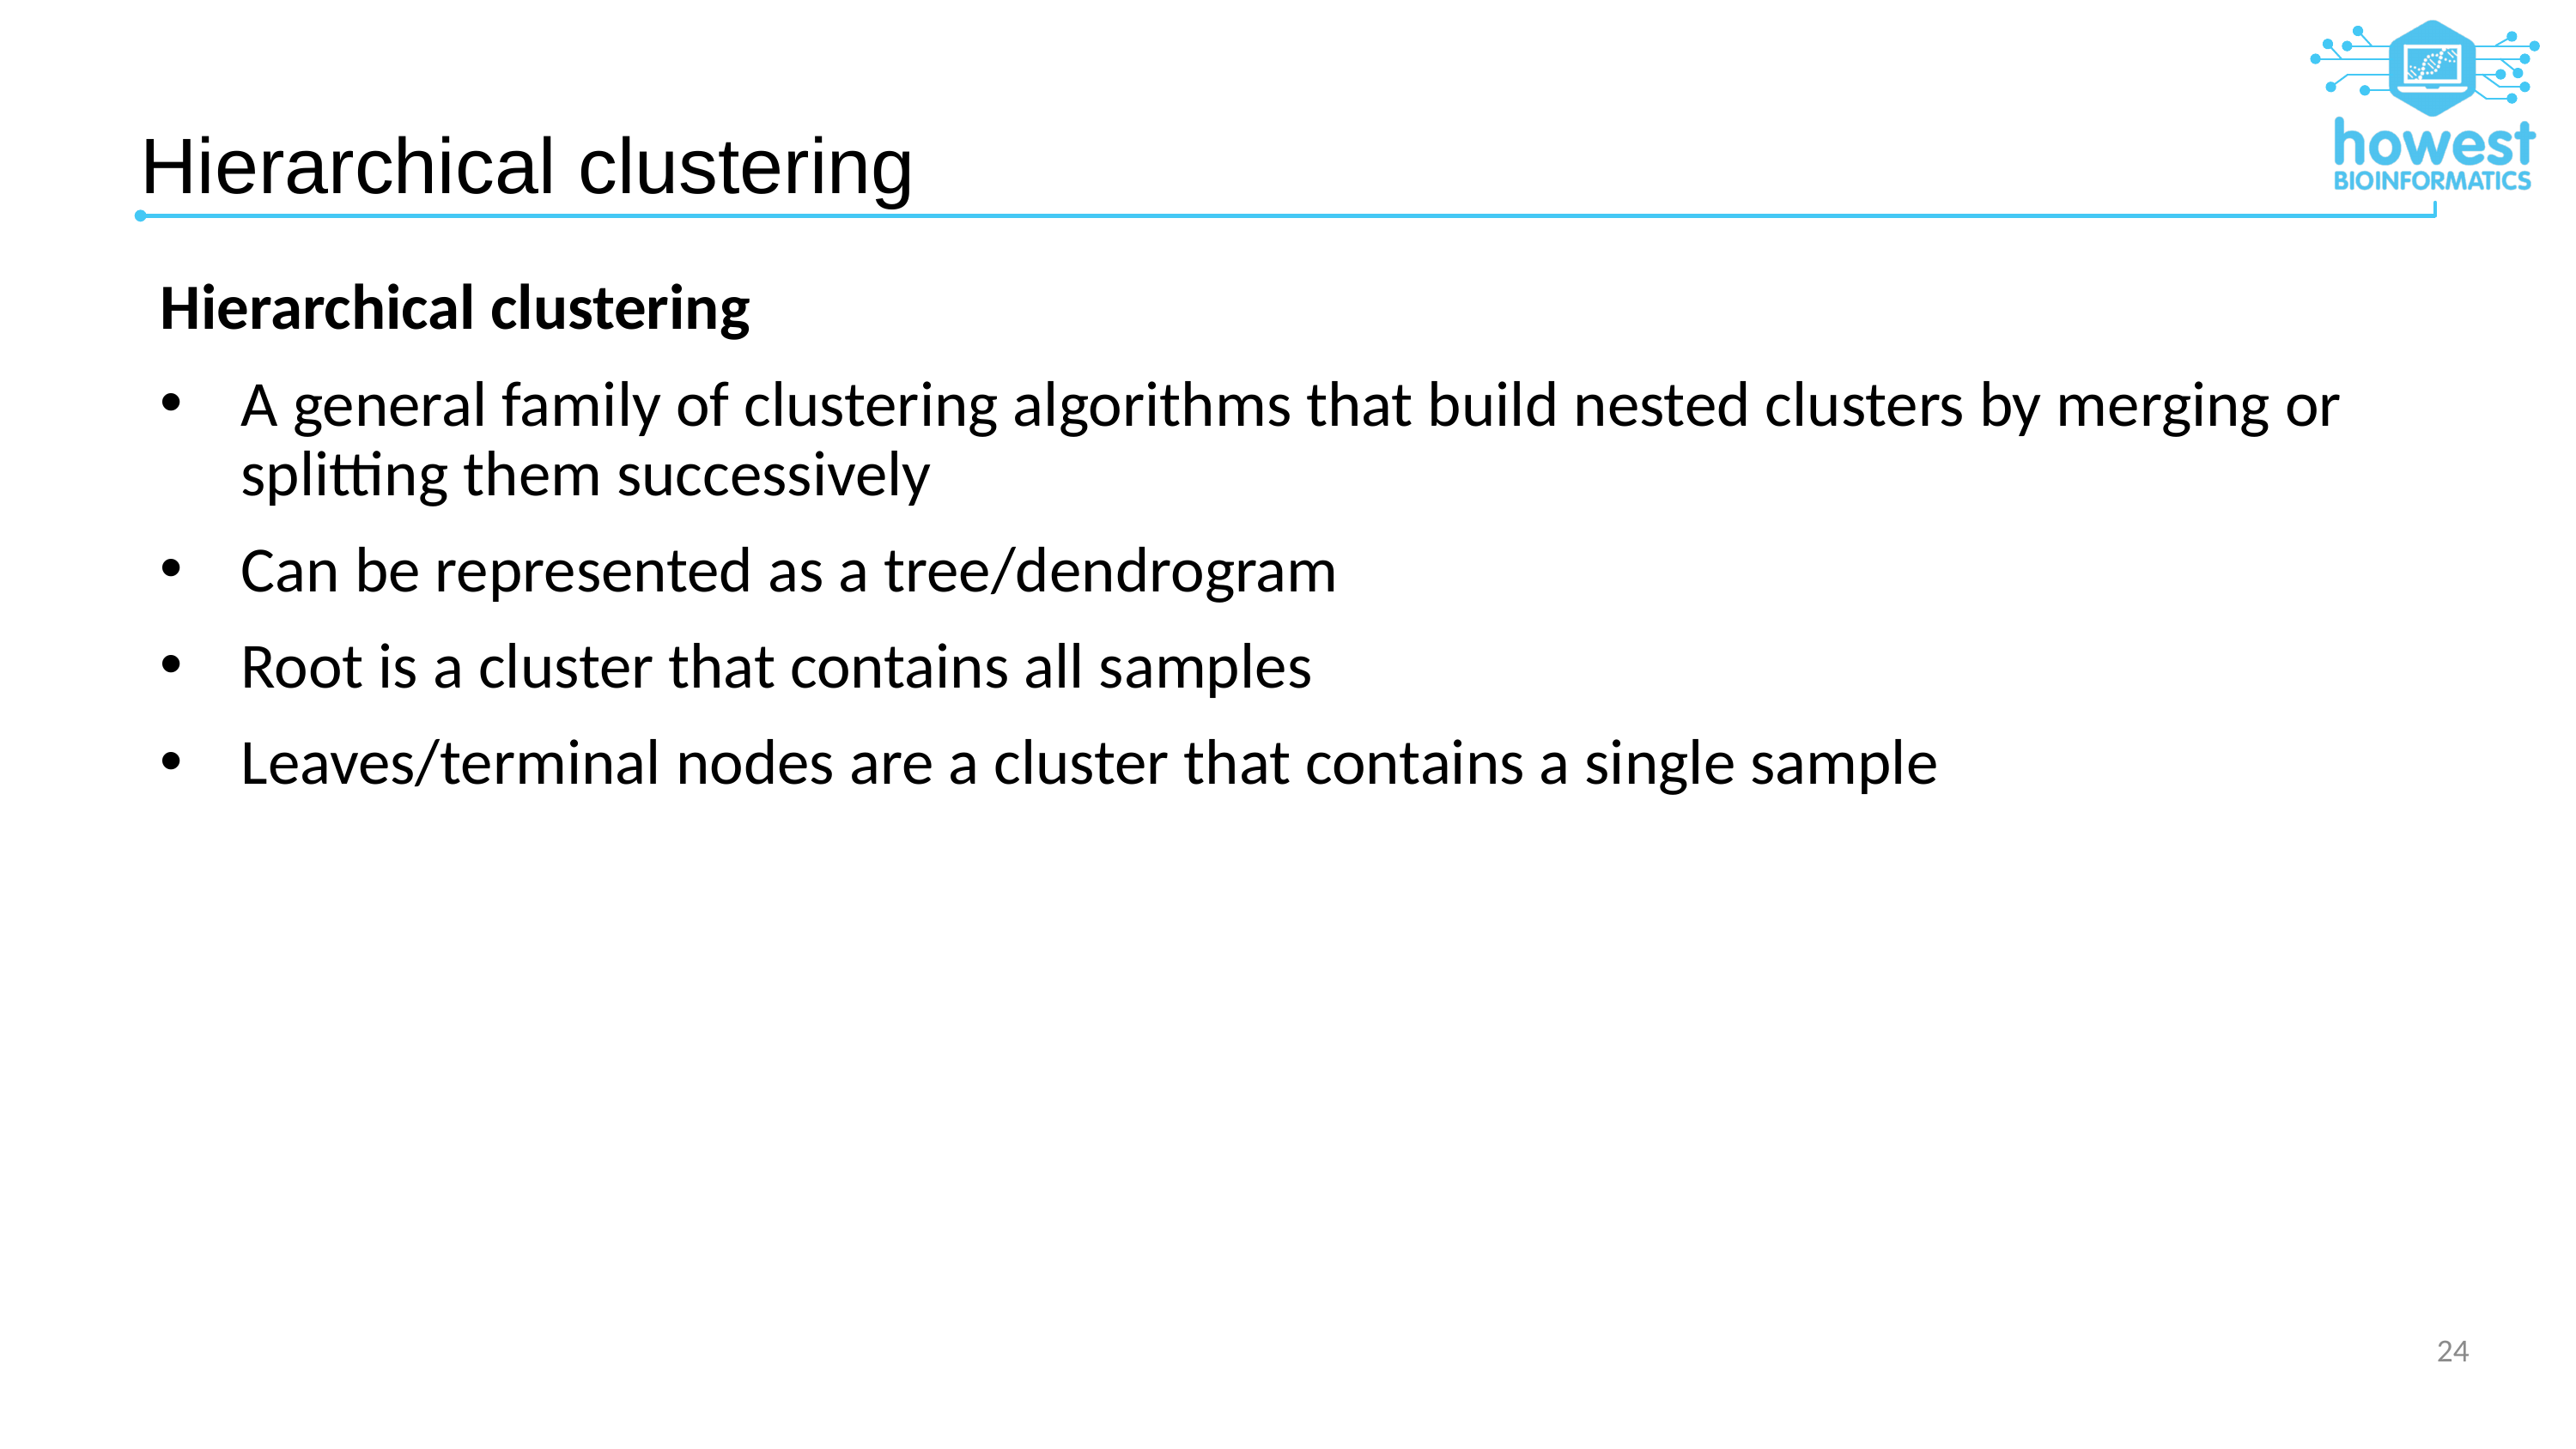

# Hierarchical clustering
Hierarchical clustering
A general family of clustering algorithms that build nested clusters by merging or splitting them successively
Can be represented as a tree/dendrogram
Root is a cluster that contains all samples
Leaves/terminal nodes are a cluster that contains a single sample
24